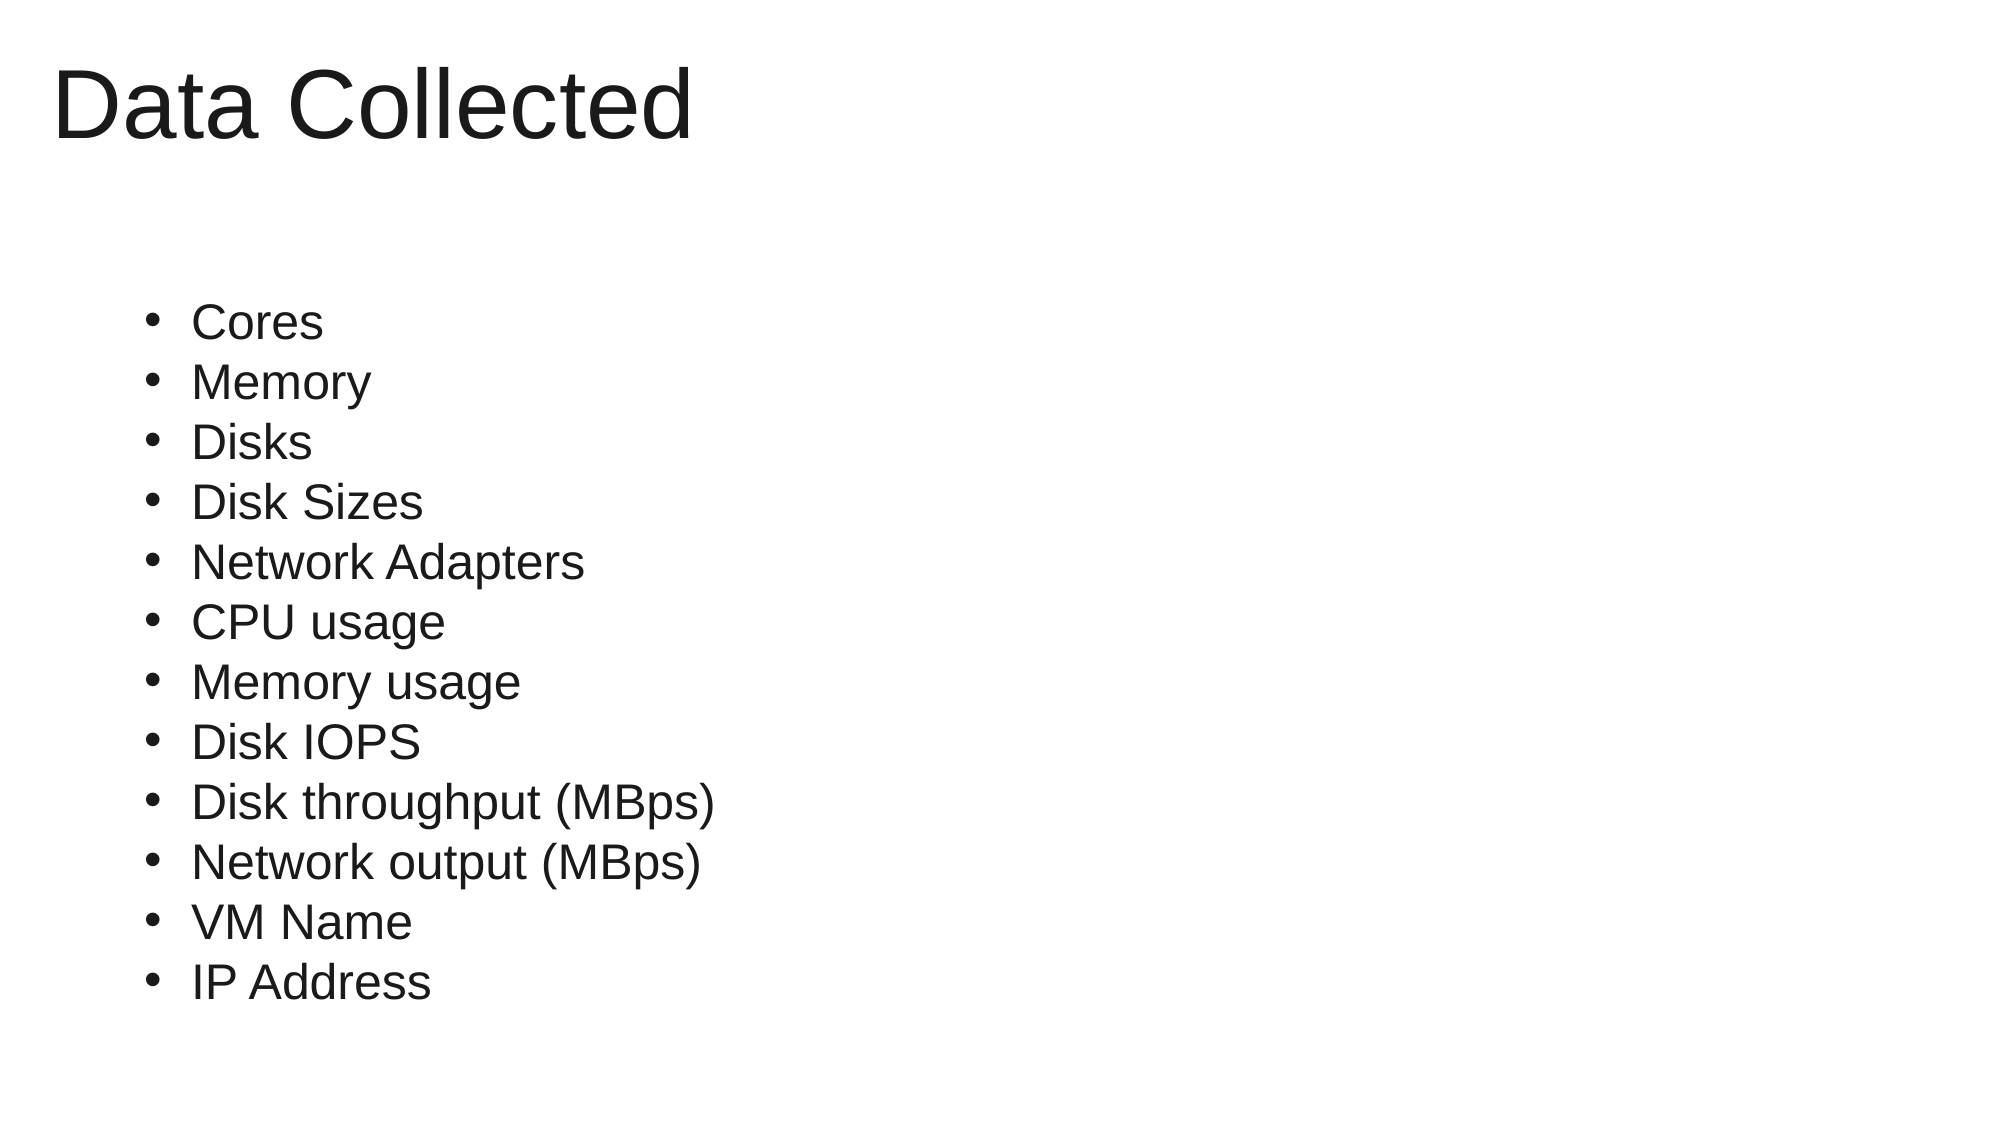

Data Collected
Cores
Memory
Disks
Disk Sizes
Network Adapters
CPU usage
Memory usage
Disk IOPS
Disk throughput (MBps)
Network output (MBps)
VM Name
IP Address